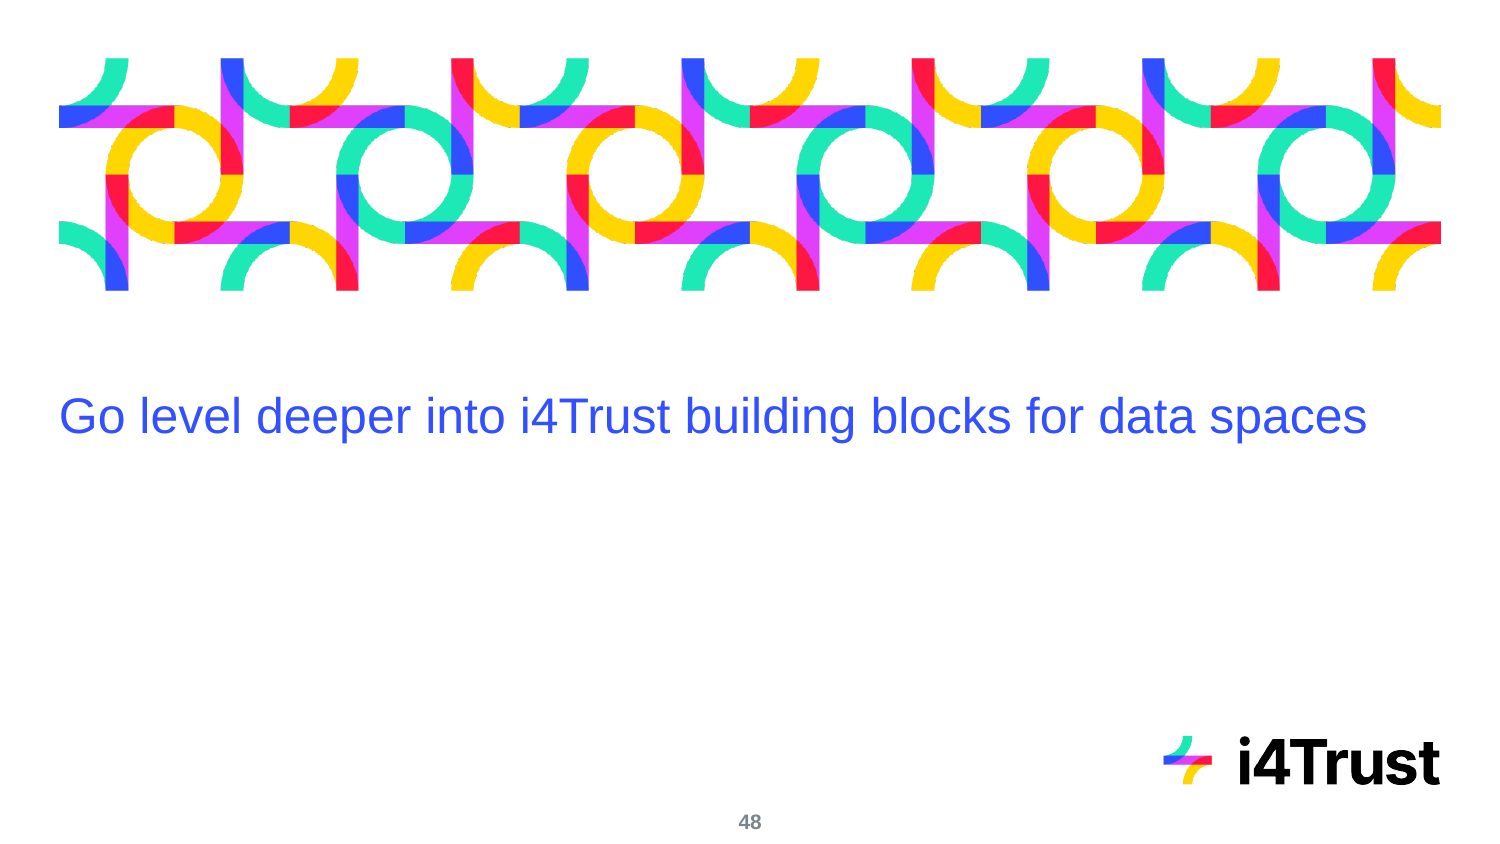

# Go level deeper into i4Trust building blocks for data spaces
48